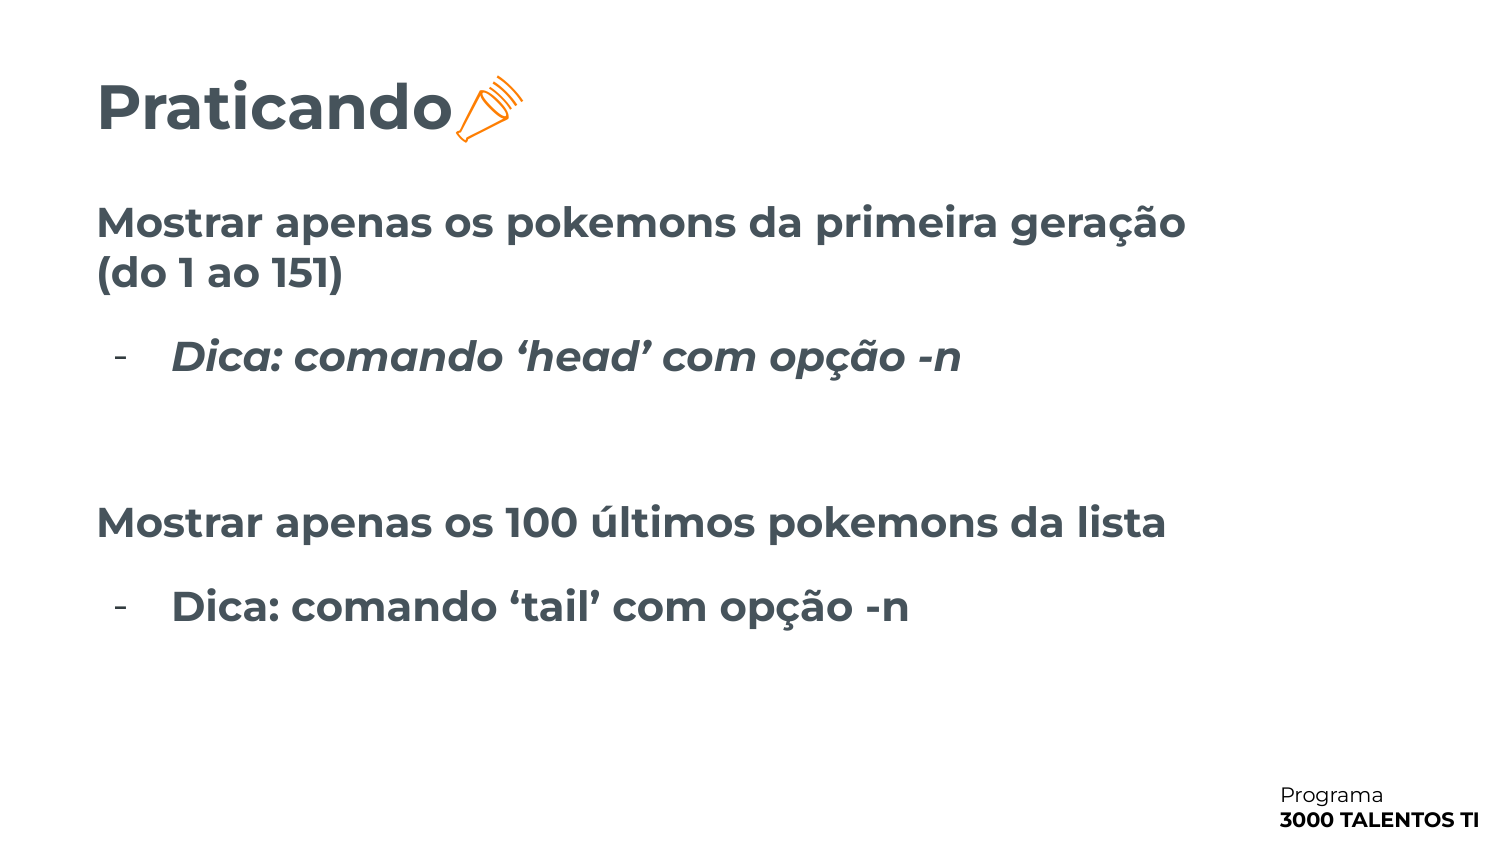

# Praticando📣
Mostrar apenas os pokemons da primeira geração
(do 1 ao 151)
Dica: comando ‘head’ com opção -n

Mostrar apenas os 100 últimos pokemons da lista
Dica: comando ‘tail’ com opção -n